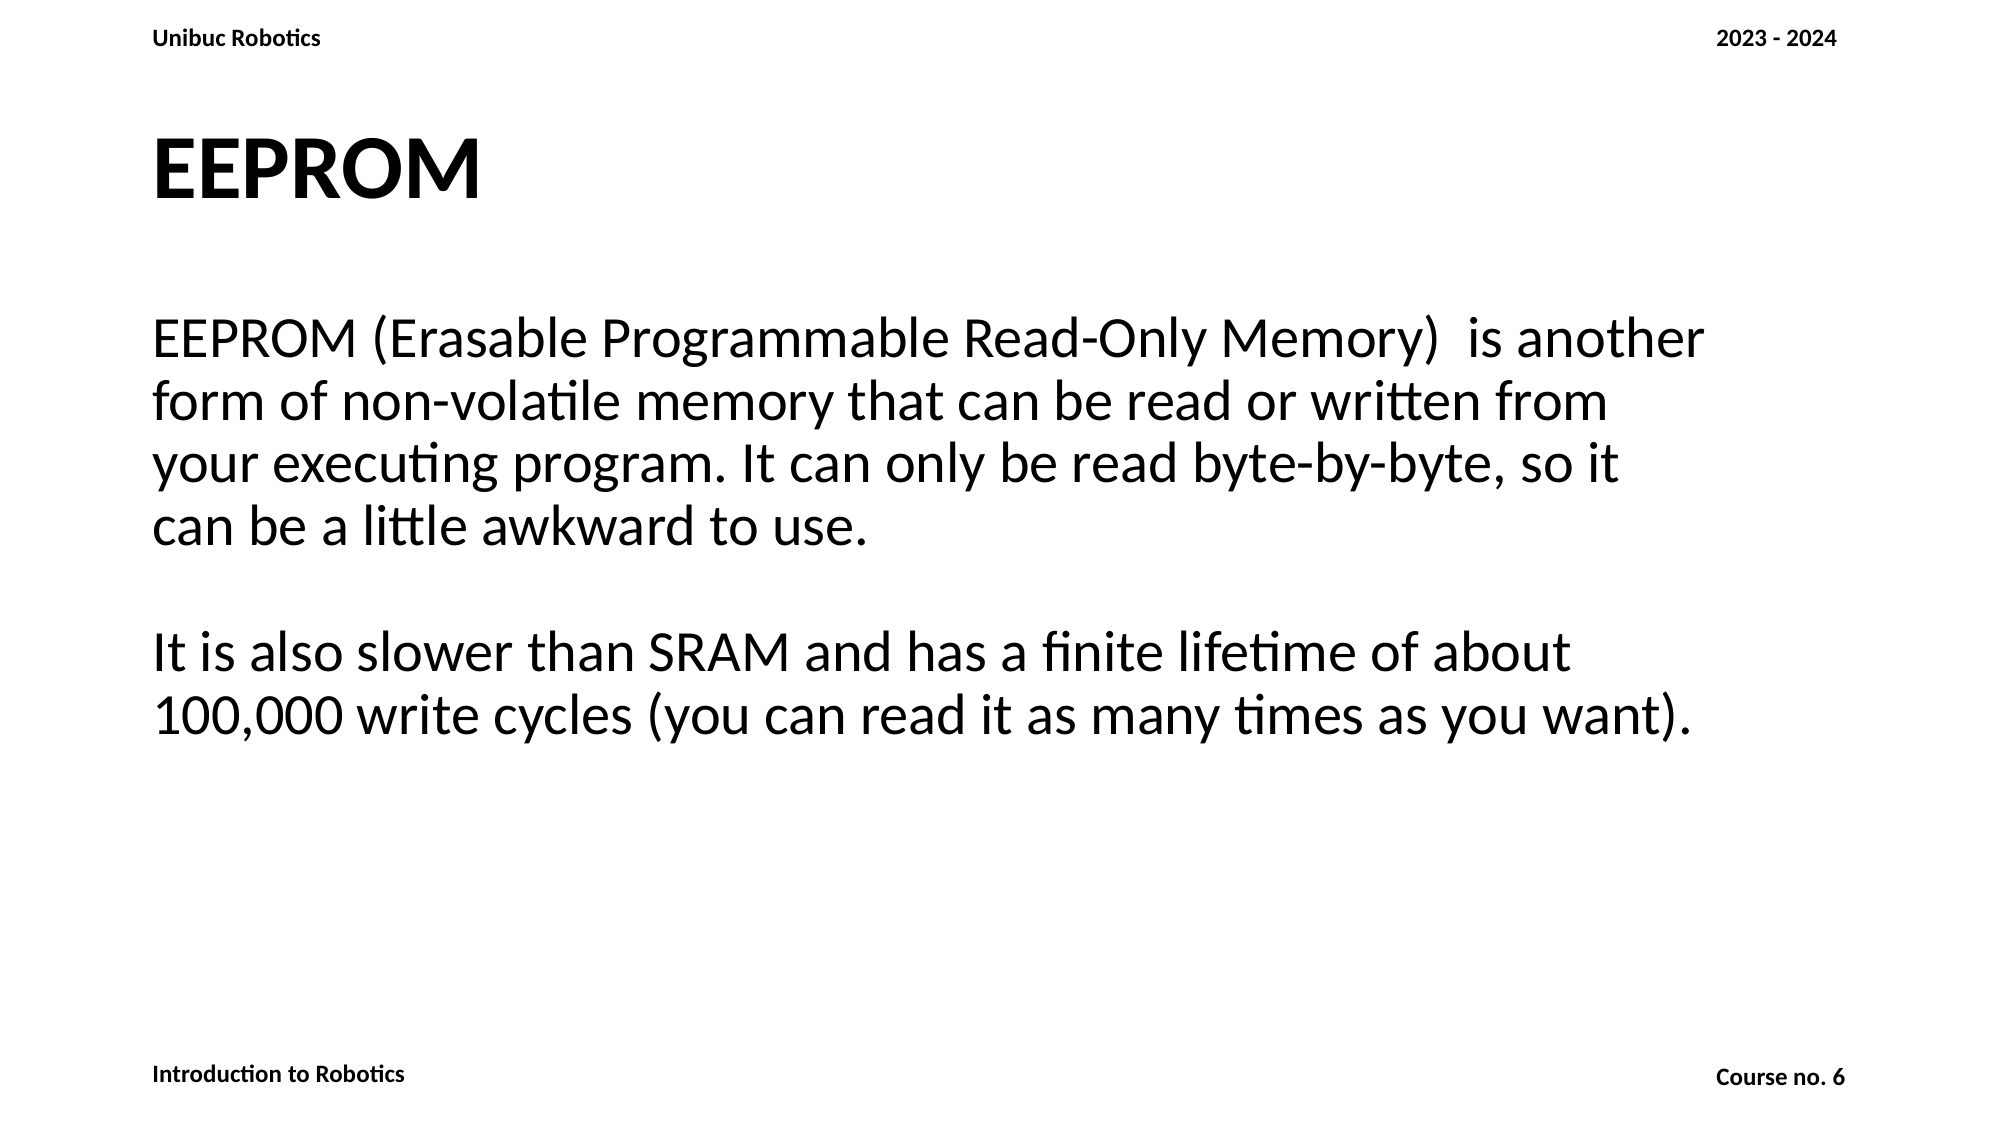

# EEPROM
EEPROM (Erasable Programmable Read-Only Memory)  is another form of non-volatile memory that can be read or written from your executing program. It can only be read byte-by-byte, so it can be a little awkward to use.

It is also slower than SRAM and has a finite lifetime of about 100,000 write cycles (you can read it as many times as you want).